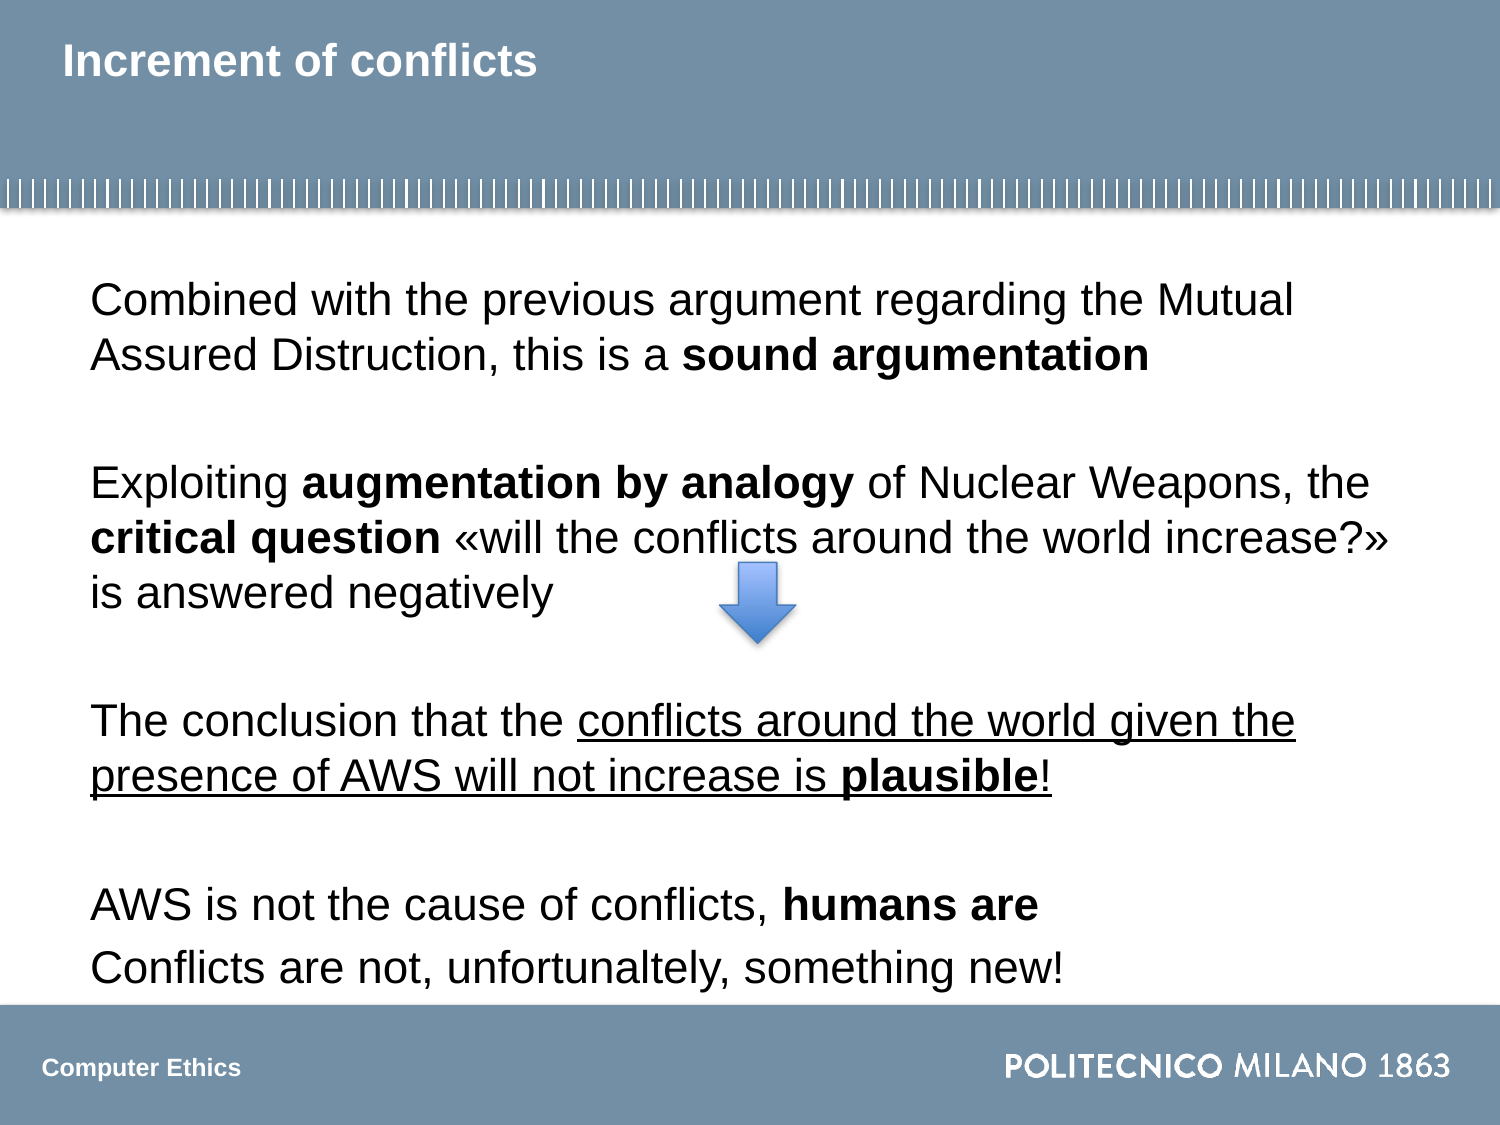

# Increment of conflicts
Combined with the previous argument regarding the Mutual Assured Distruction, this is a sound argumentation

Exploiting augmentation by analogy of Nuclear Weapons, the critical question «will the conflicts around the world increase?» is answered negatively

The conclusion that the conflicts around the world given the presence of AWS will not increase is plausible!

AWS is not the cause of conflicts, humans are
Conflicts are not, unfortunaltely, something new!